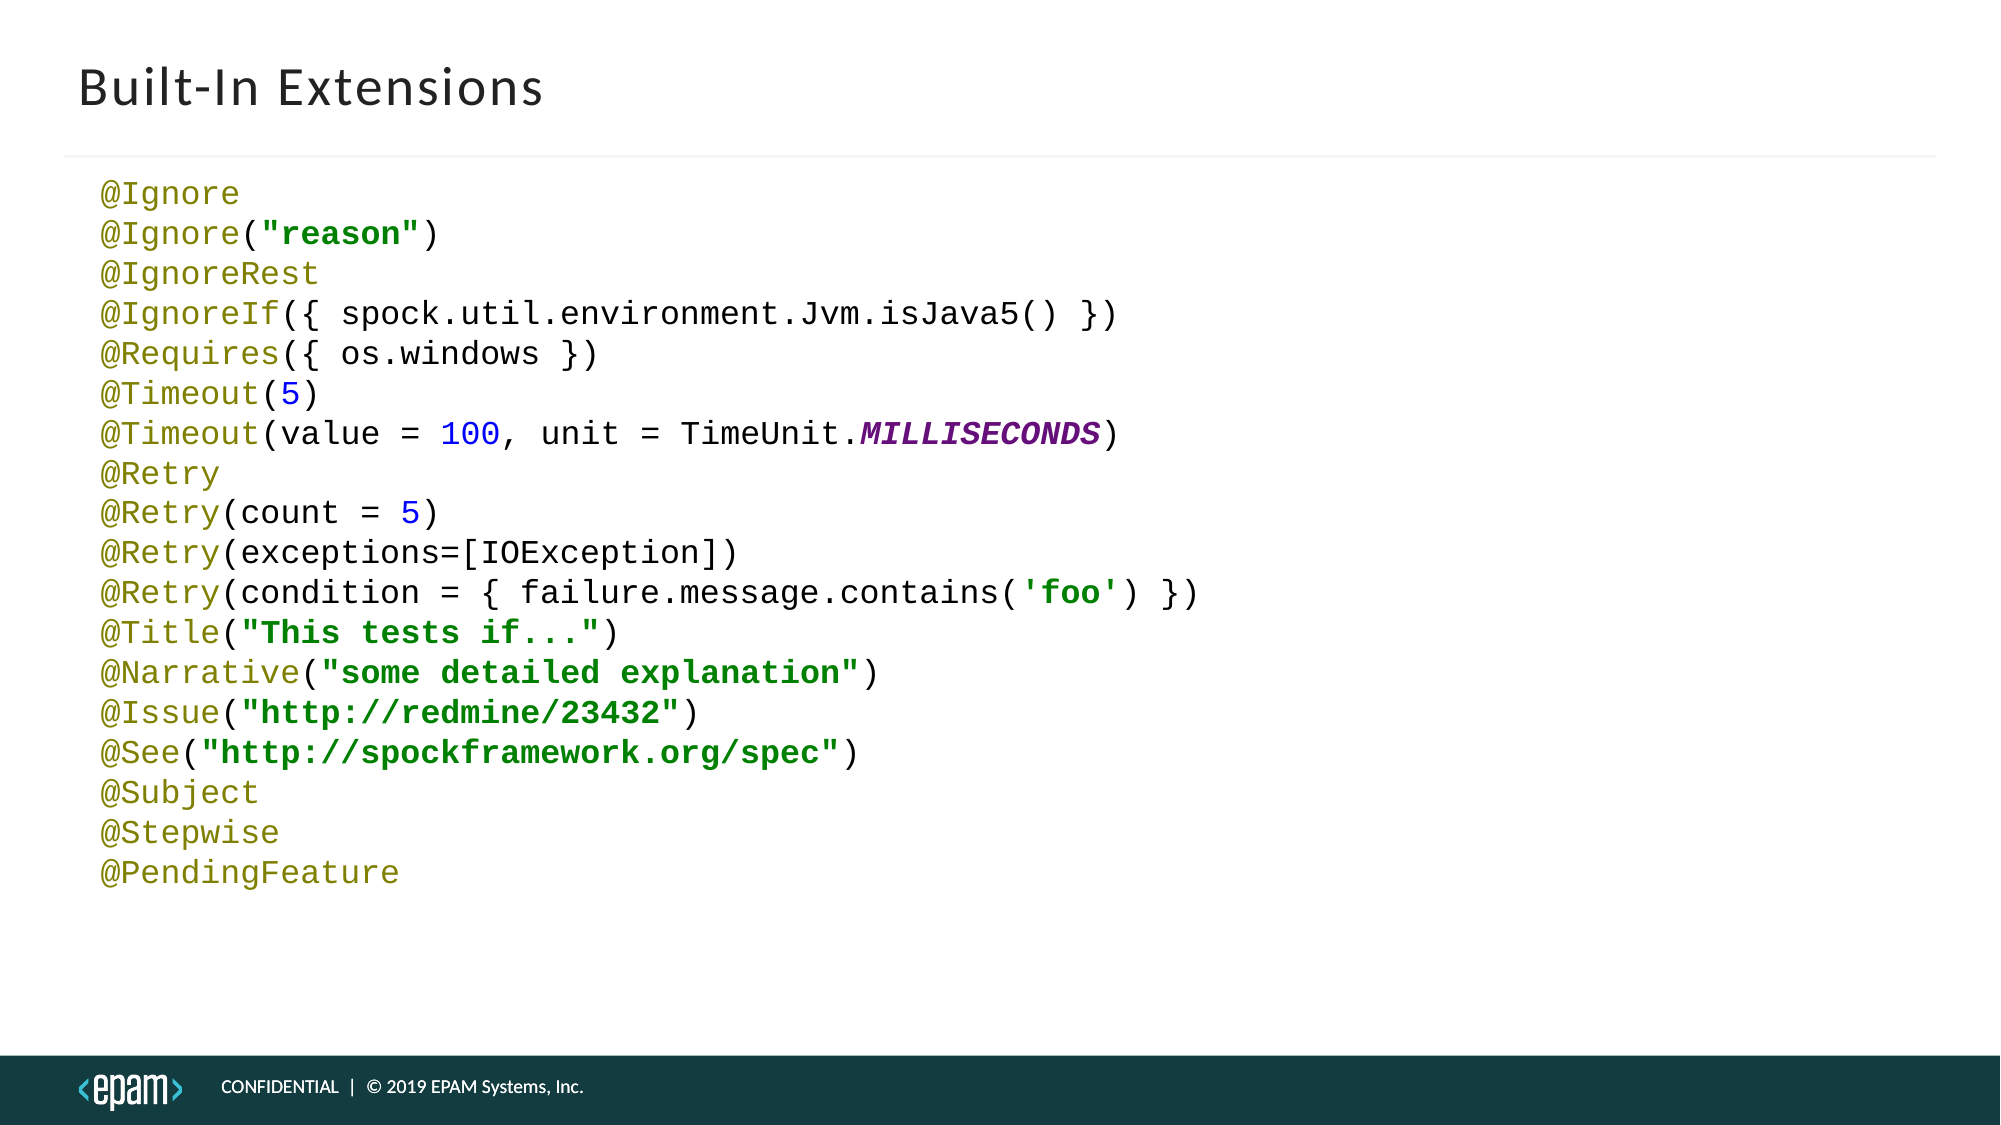

# Built-In Extensions
@Ignore
@Ignore("reason")
@IgnoreRest
@IgnoreIf({ spock.util.environment.Jvm.isJava5() })
@Requires({ os.windows })
@Timeout(5)
@Timeout(value = 100, unit = TimeUnit.MILLISECONDS)
@Retry
@Retry(count = 5)
@Retry(exceptions=[IOException])
@Retry(condition = { failure.message.contains('foo') })
@Title("This tests if...")
@Narrative("some detailed explanation")
@Issue("http://redmine/23432")
@See("http://spockframework.org/spec")
@Subject
@Stepwise
@PendingFeature
CONFIDENTIAL  |  © 2019 EPAM Systems, Inc.